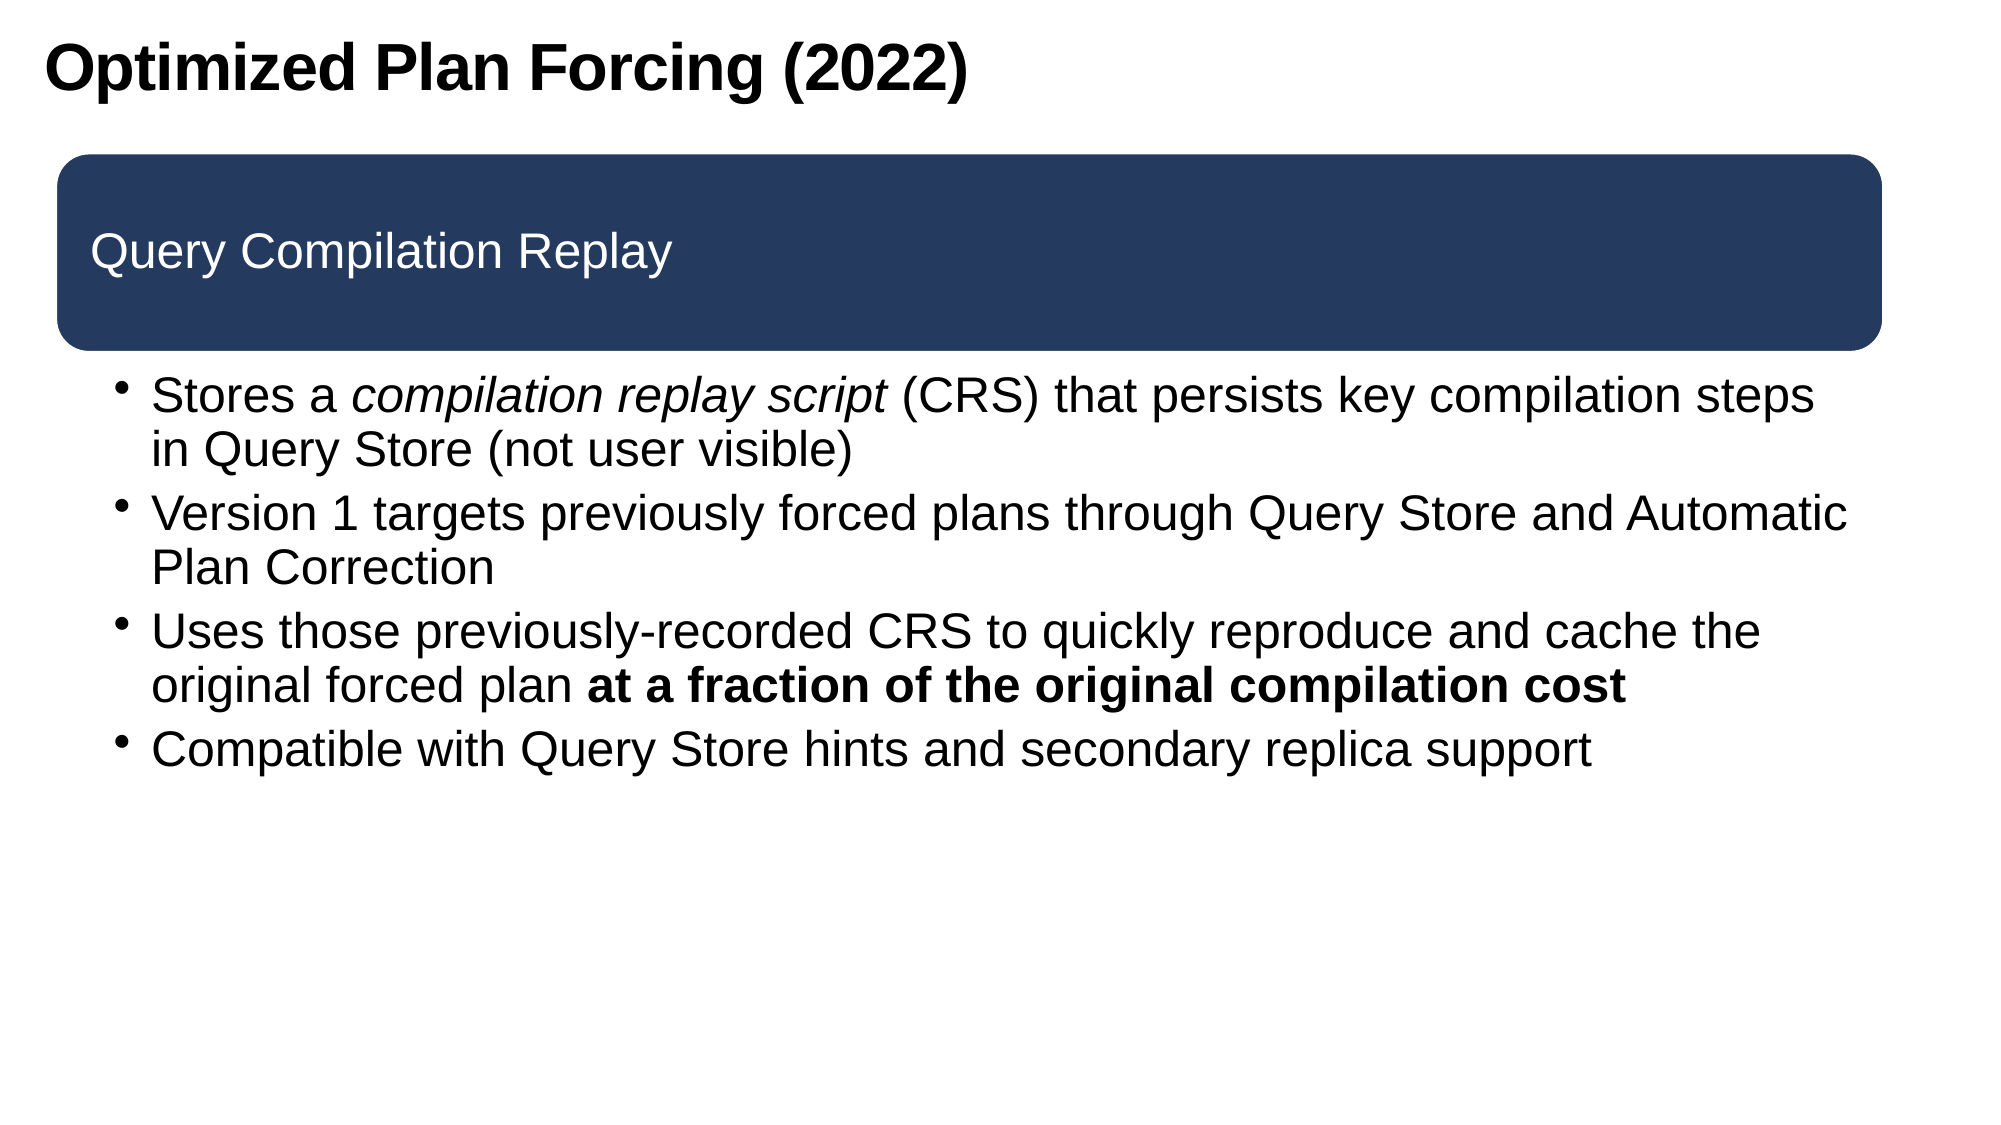

# Optimized Plan Forcing (2022)

Query Compilation Replay
Stores a compilation replay script (CRS) that persists key compilation steps in Query Store (not user visible)
Version 1 targets previously forced plans through Query Store and Automatic Plan Correction
Uses those previously-recorded CRS to quickly reproduce and cache the original forced plan at a fraction of the original compilation cost
Compatible with Query Store hints and secondary replica support